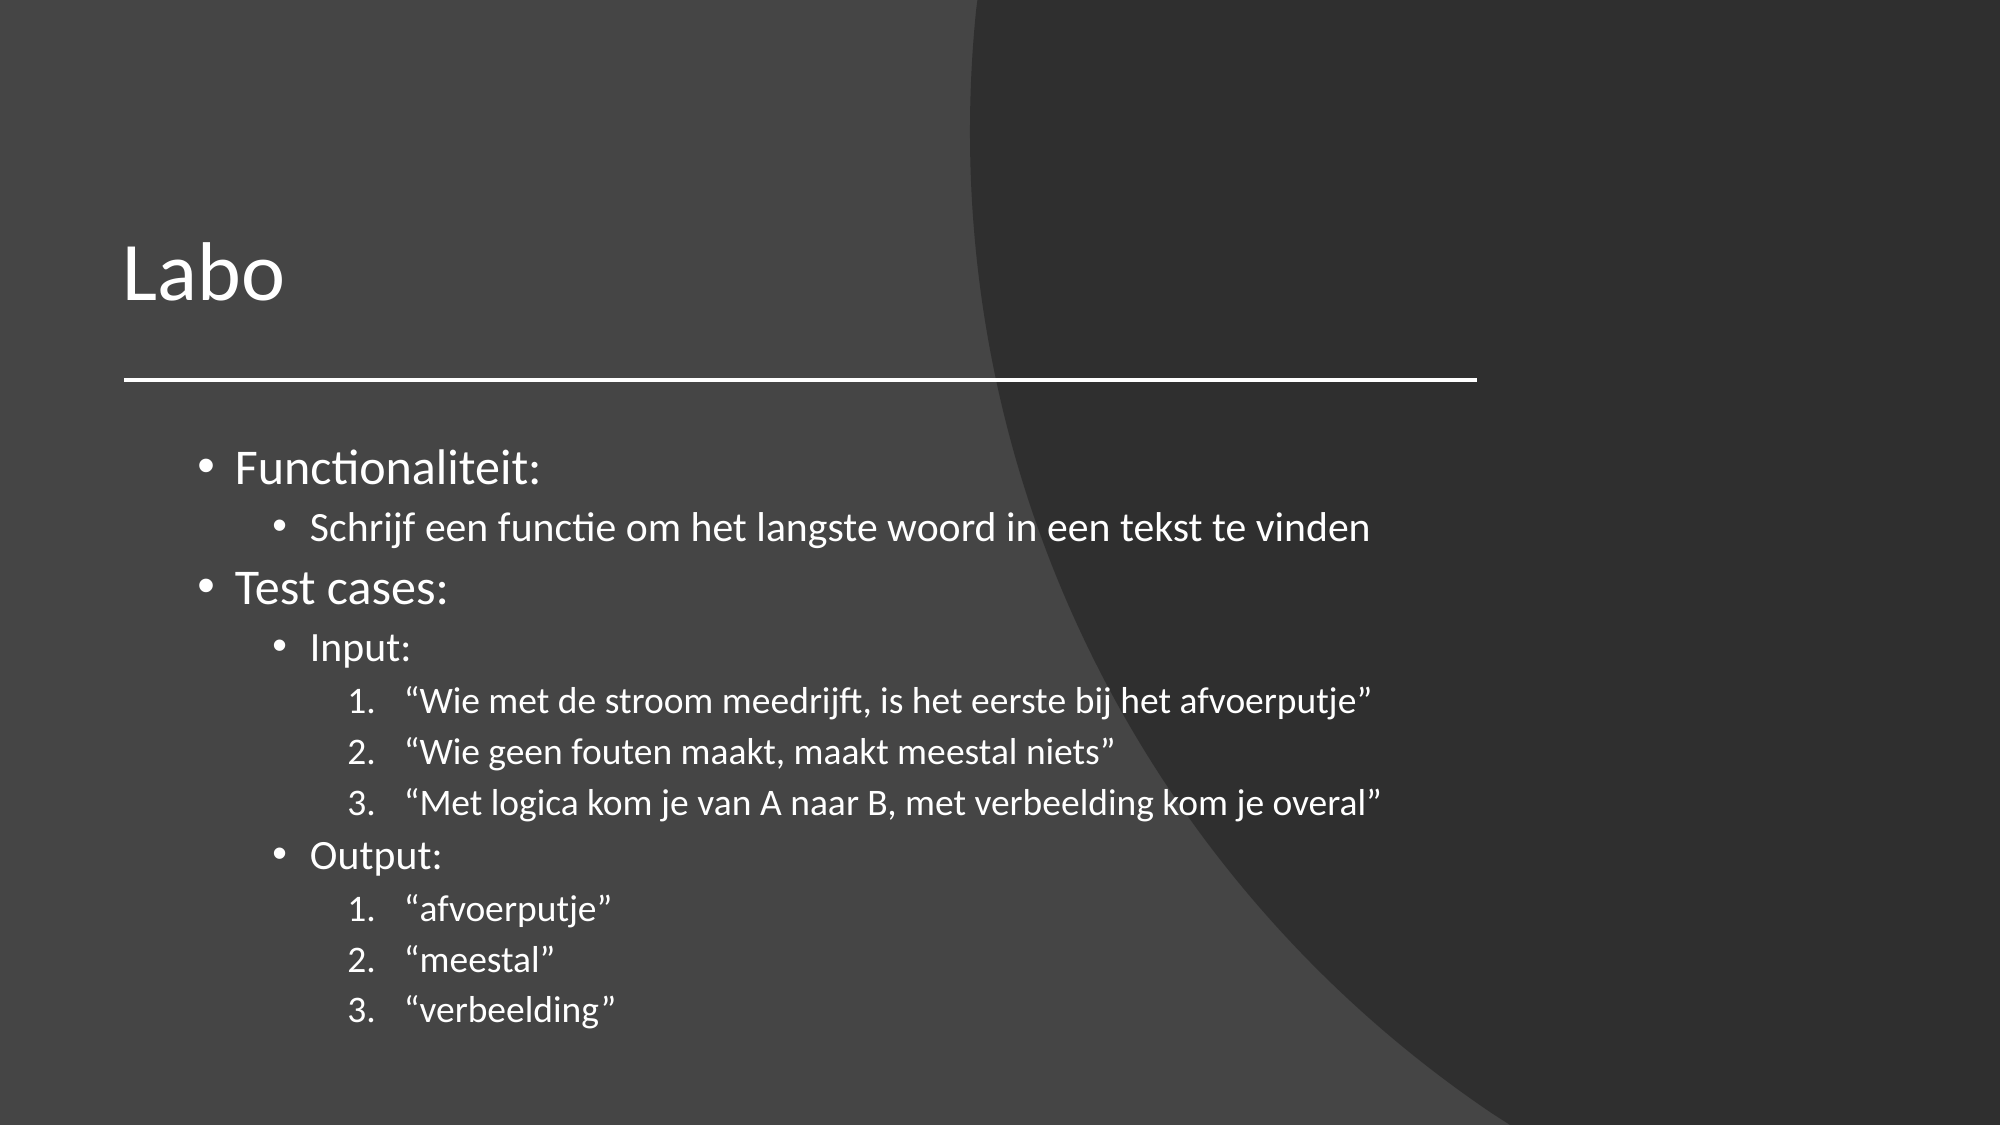

# Labo
Functionaliteit:
Schrijf een functie om het langste woord in een tekst te vinden
Test cases:
Input:
“Wie met de stroom meedrijft, is het eerste bij het afvoerputje”
“Wie geen fouten maakt, maakt meestal niets”
“Met logica kom je van A naar B, met verbeelding kom je overal”
Output:
“afvoerputje”
“meestal”
“verbeelding”